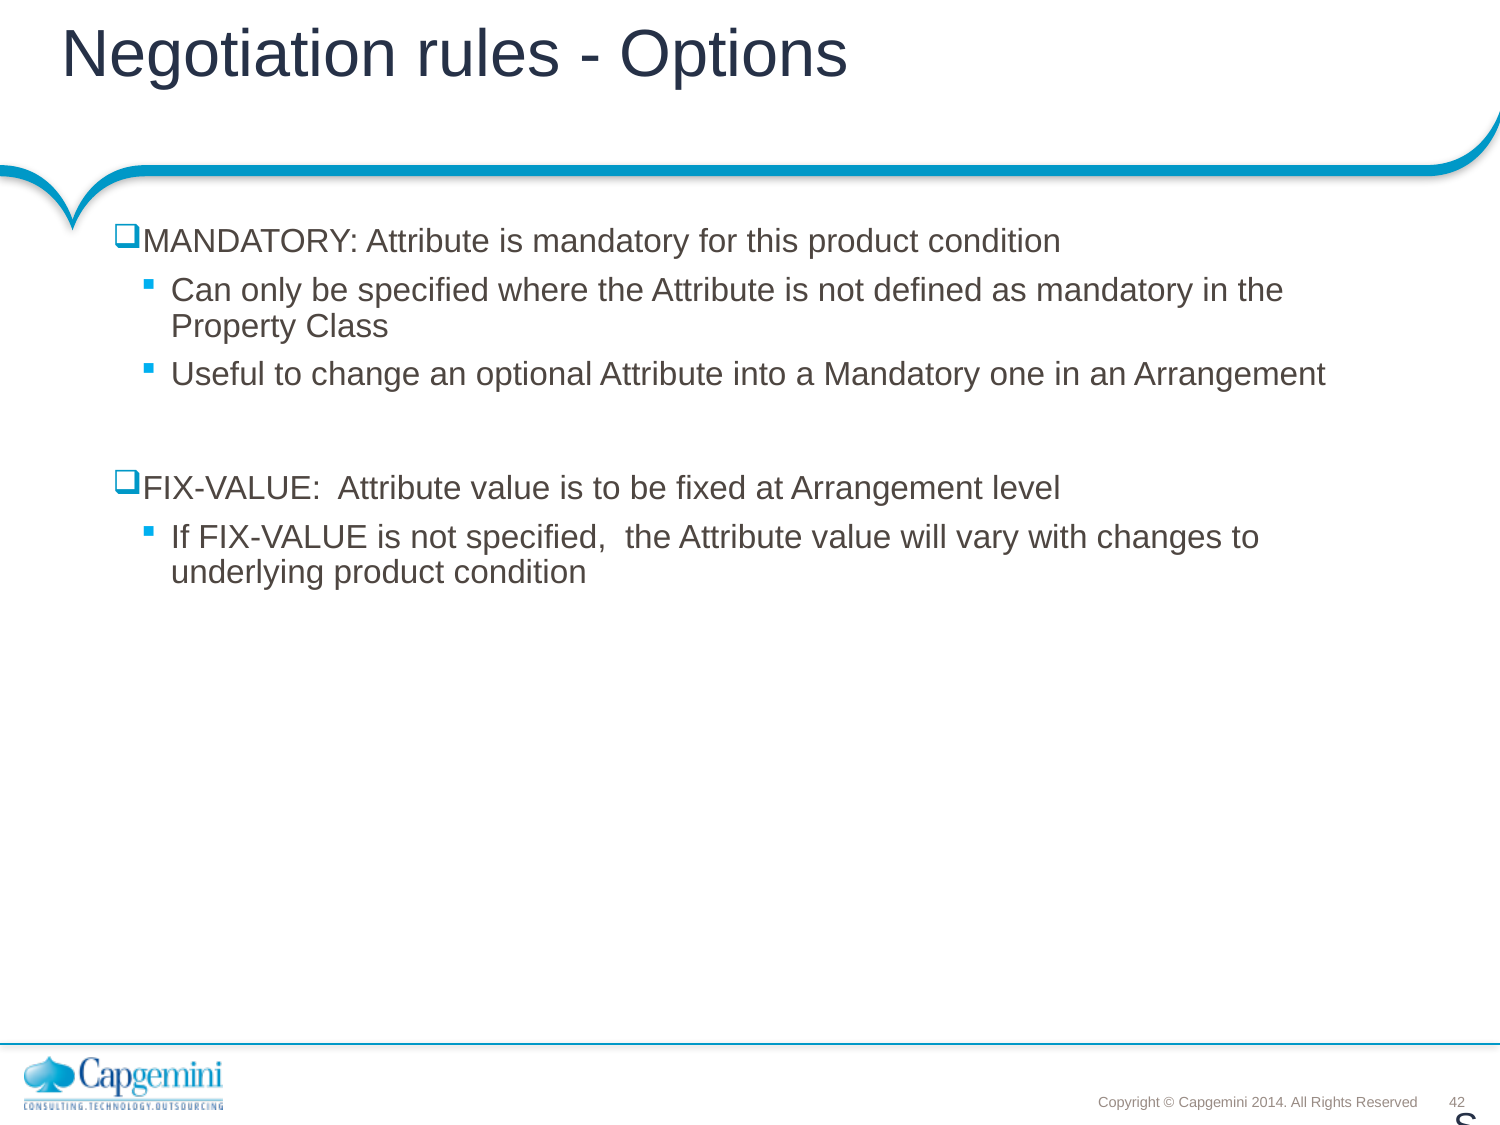

# Negotiation rules - Options
MANDATORY: Attribute is mandatory for this product condition
Can only be specified where the Attribute is not defined as mandatory in the Property Class
Useful to change an optional Attribute into a Mandatory one in an Arrangement

FIX-VALUE:  Attribute value is to be fixed at Arrangement level
If FIX-VALUE is not specified,  the Attribute value will vary with changes to  underlying product condition

Slide 42